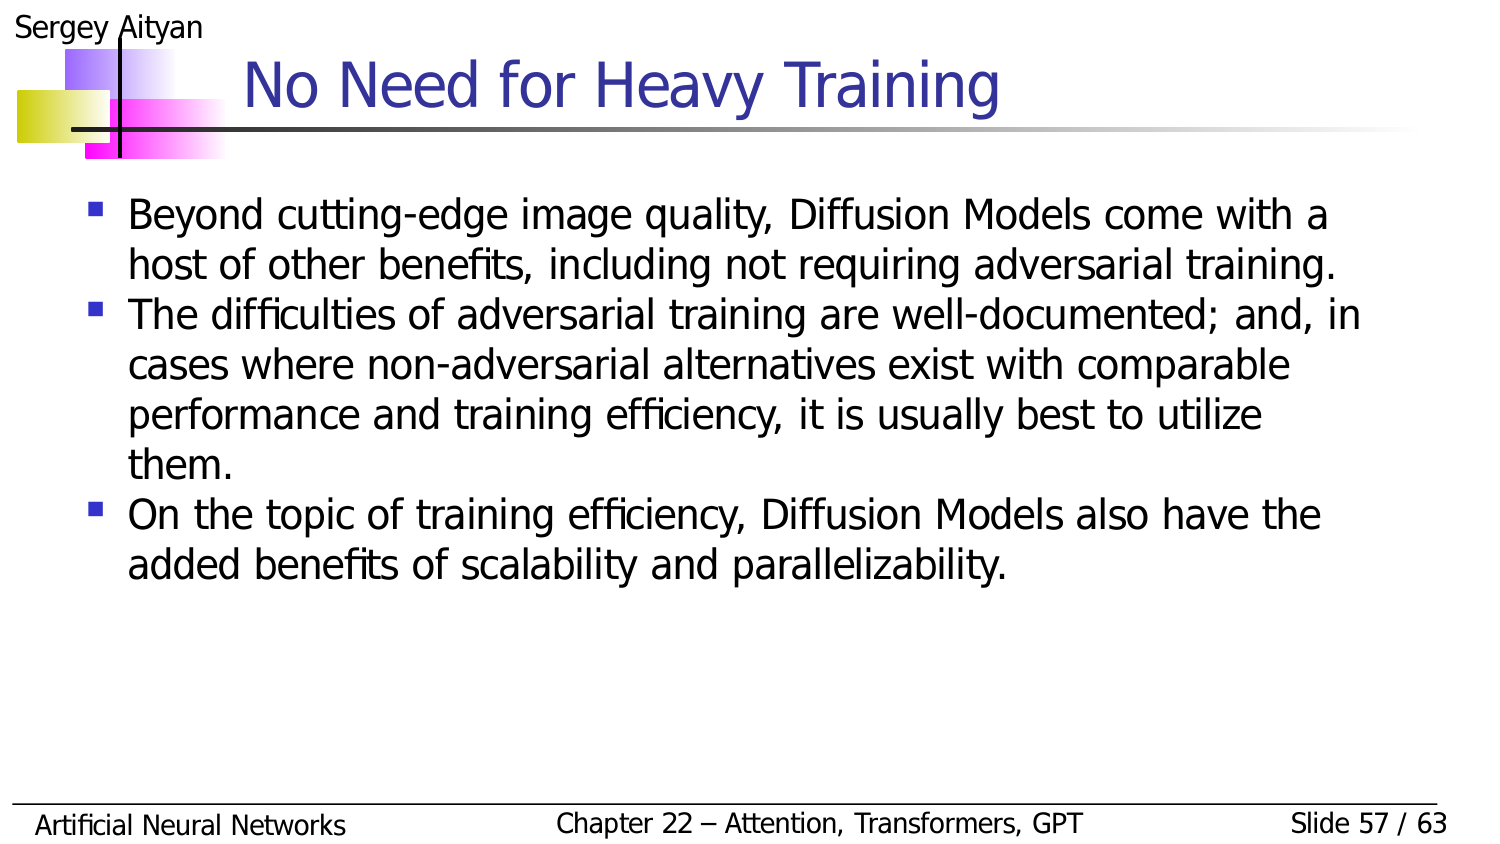

# No Need for Heavy Training
Beyond cutting-edge image quality, Diffusion Models come with a host of other benefits, including not requiring adversarial training.
The difficulties of adversarial training are well-documented; and, in cases where non-adversarial alternatives exist with comparable performance and training efficiency, it is usually best to utilize them.
On the topic of training efficiency, Diffusion Models also have the added benefits of scalability and parallelizability.